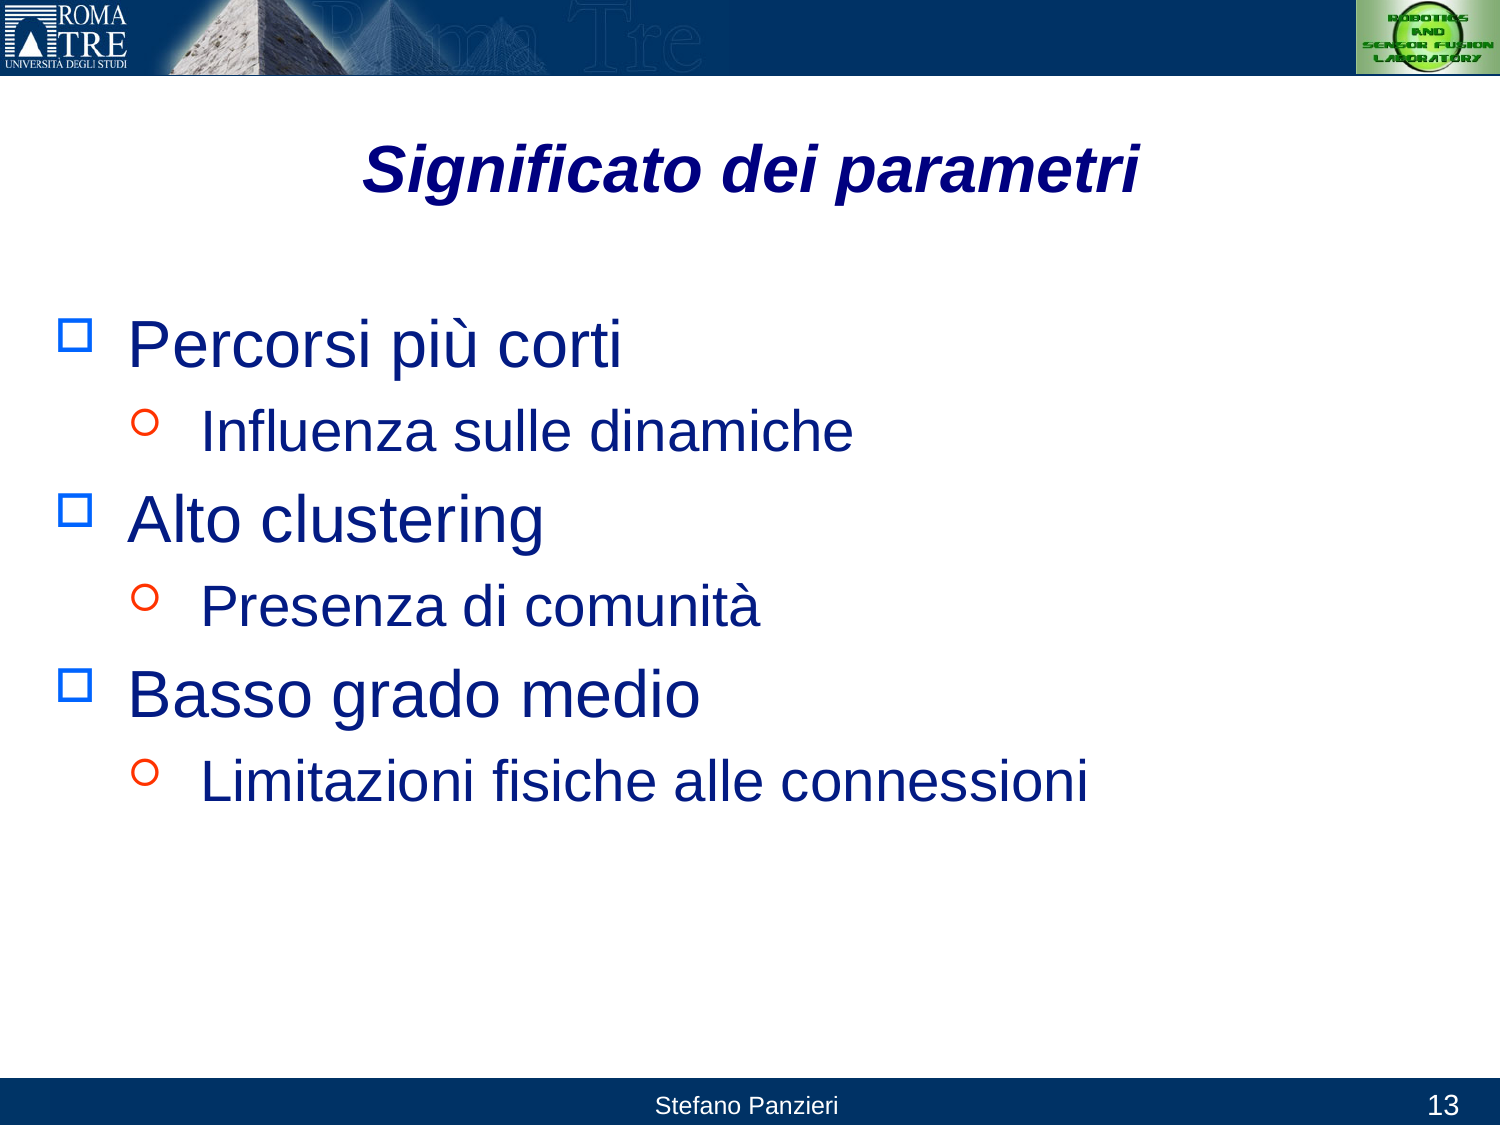

# Significato dei parametri
Percorsi più corti
Influenza sulle dinamiche
Alto clustering
Presenza di comunità
Basso grado medio
Limitazioni fisiche alle connessioni

13